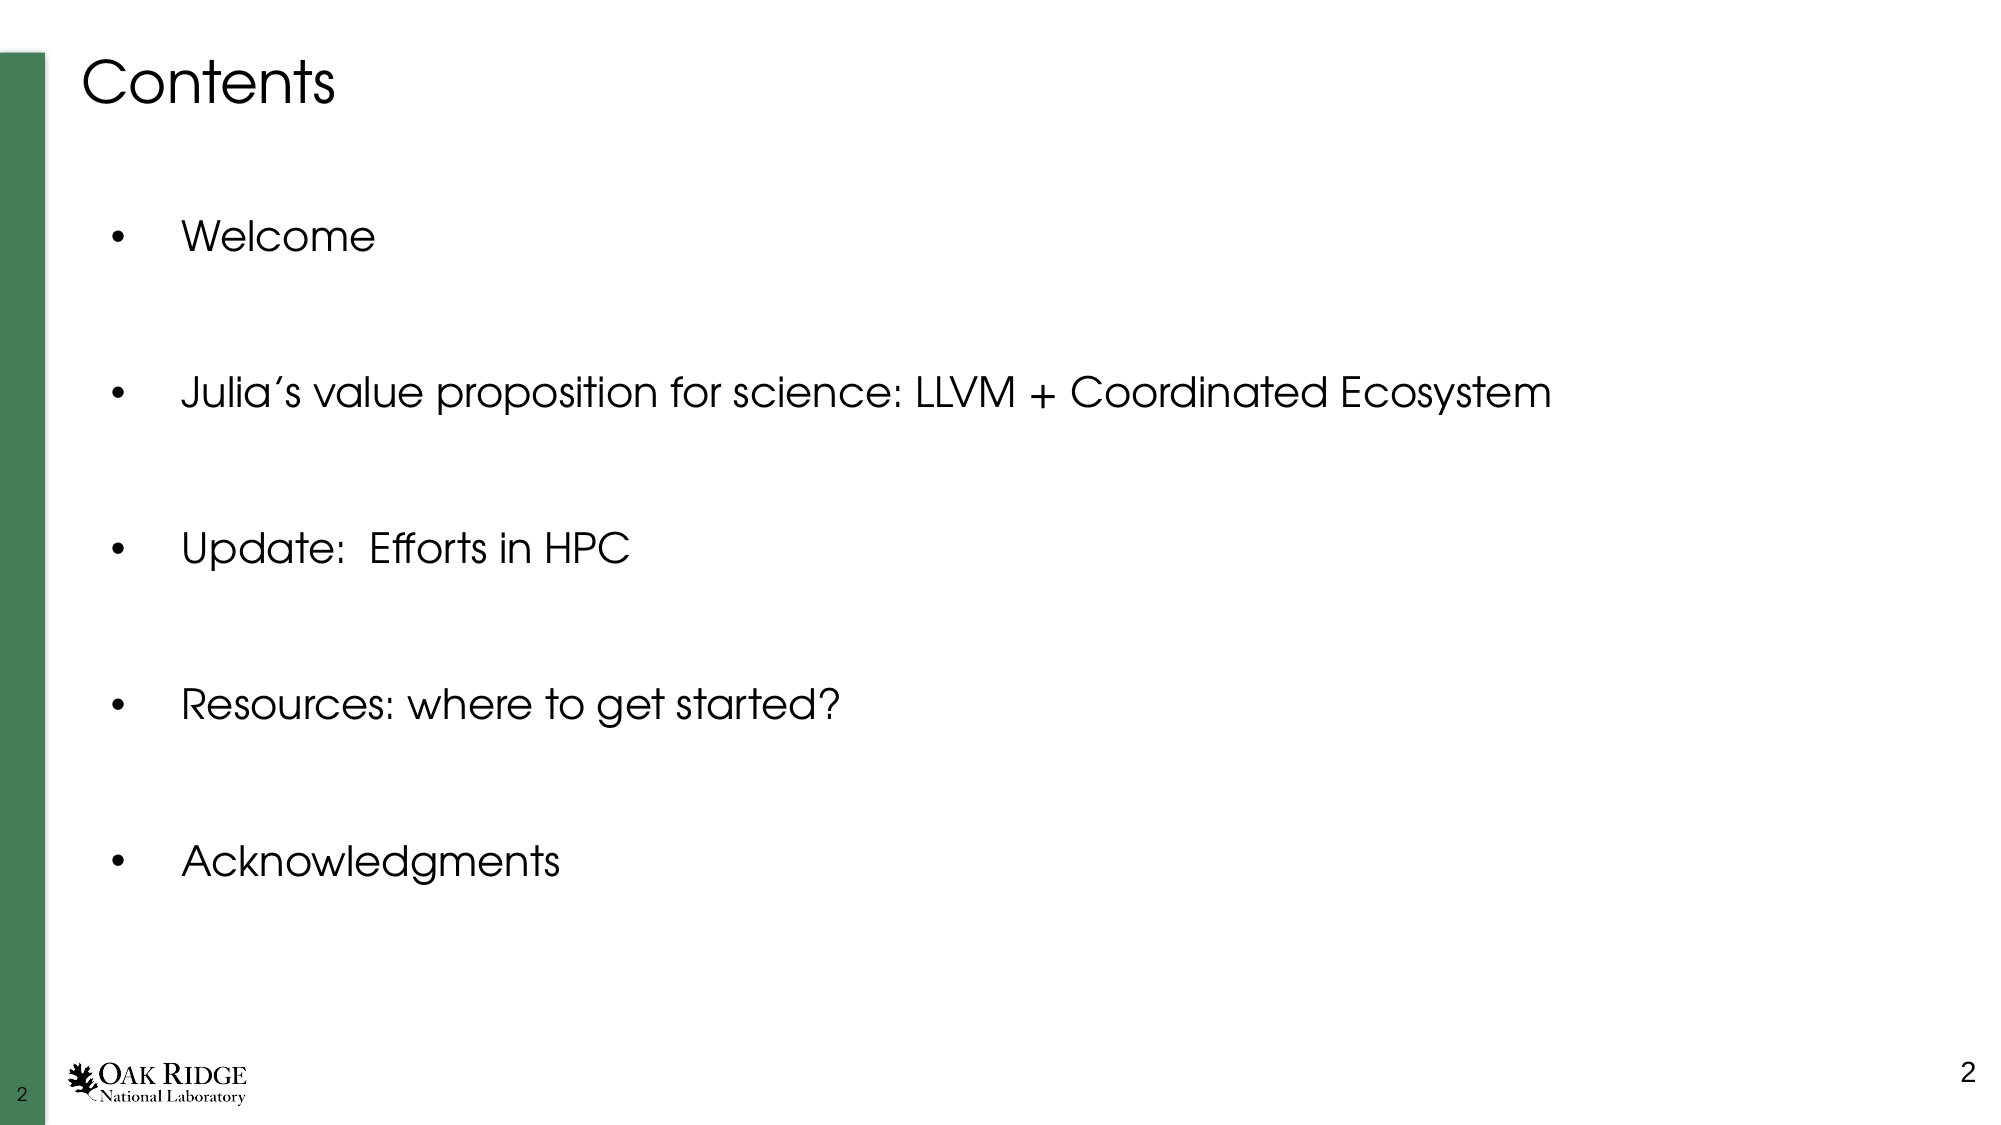

# Contents

Welcome

Julia’s value proposition for science: LLVM + Coordinated Ecosystem

Update:  Efforts in HPC

Resources: where to get started?

Acknowledgments
2